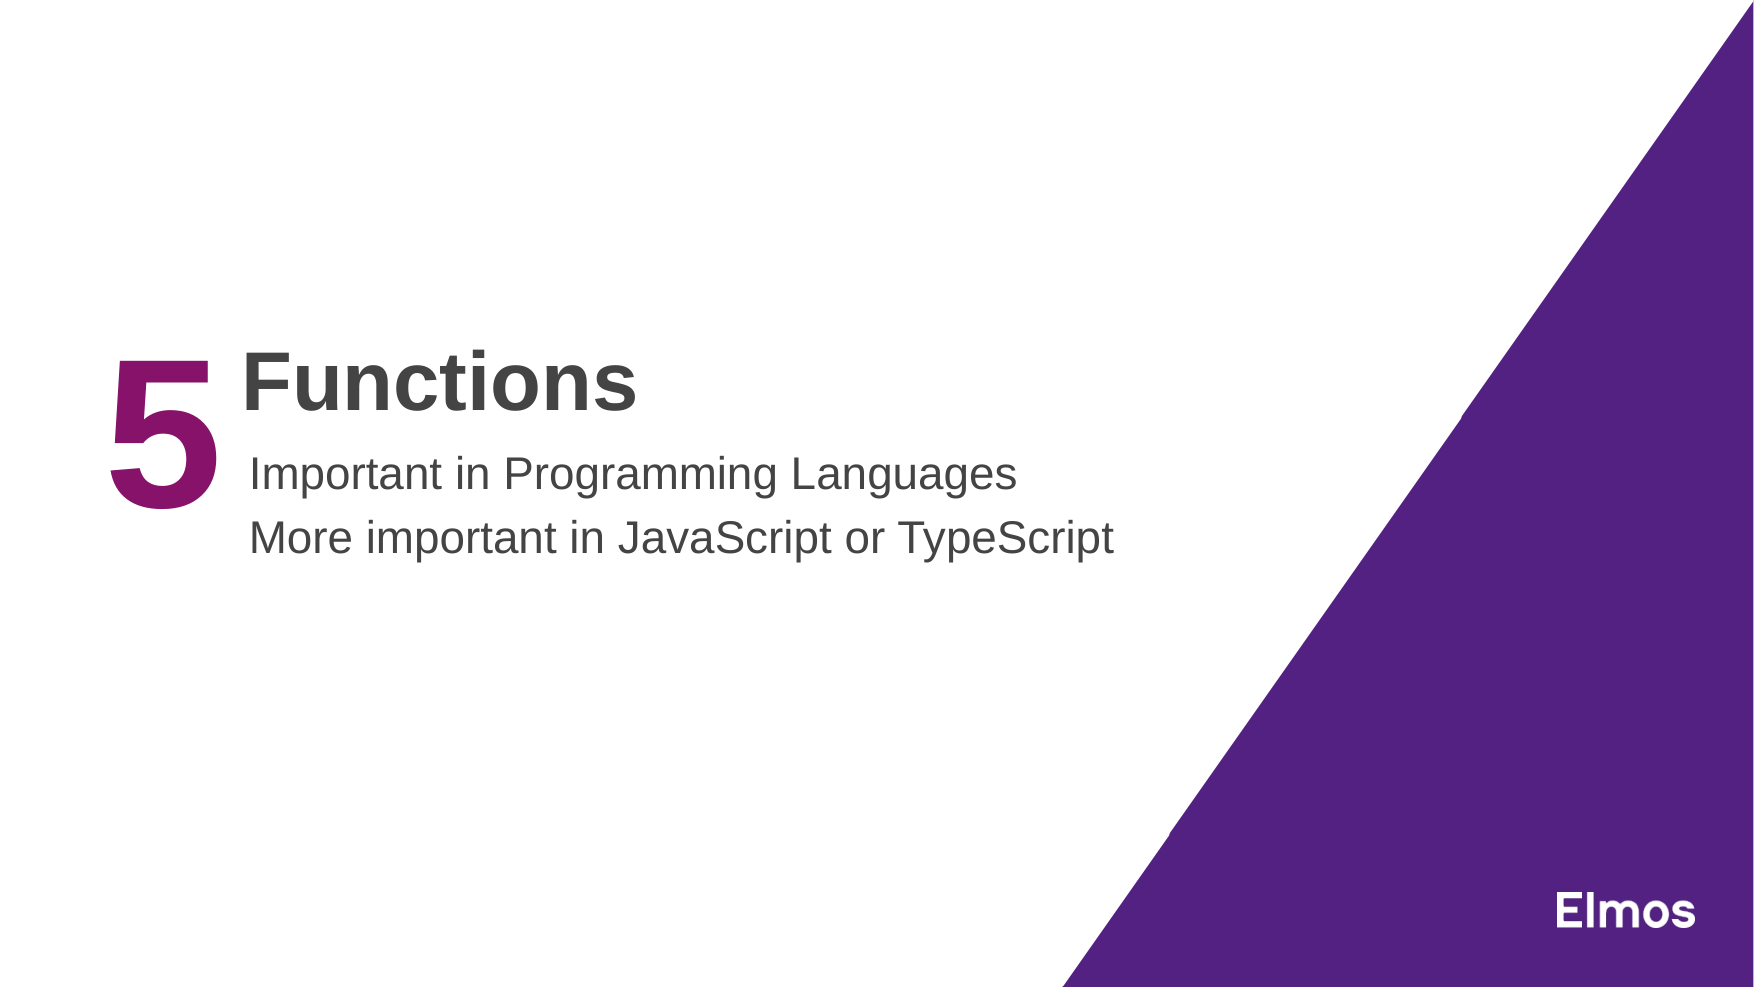

# Functions
5
Important in Programming Languages
More important in JavaScript or TypeScript